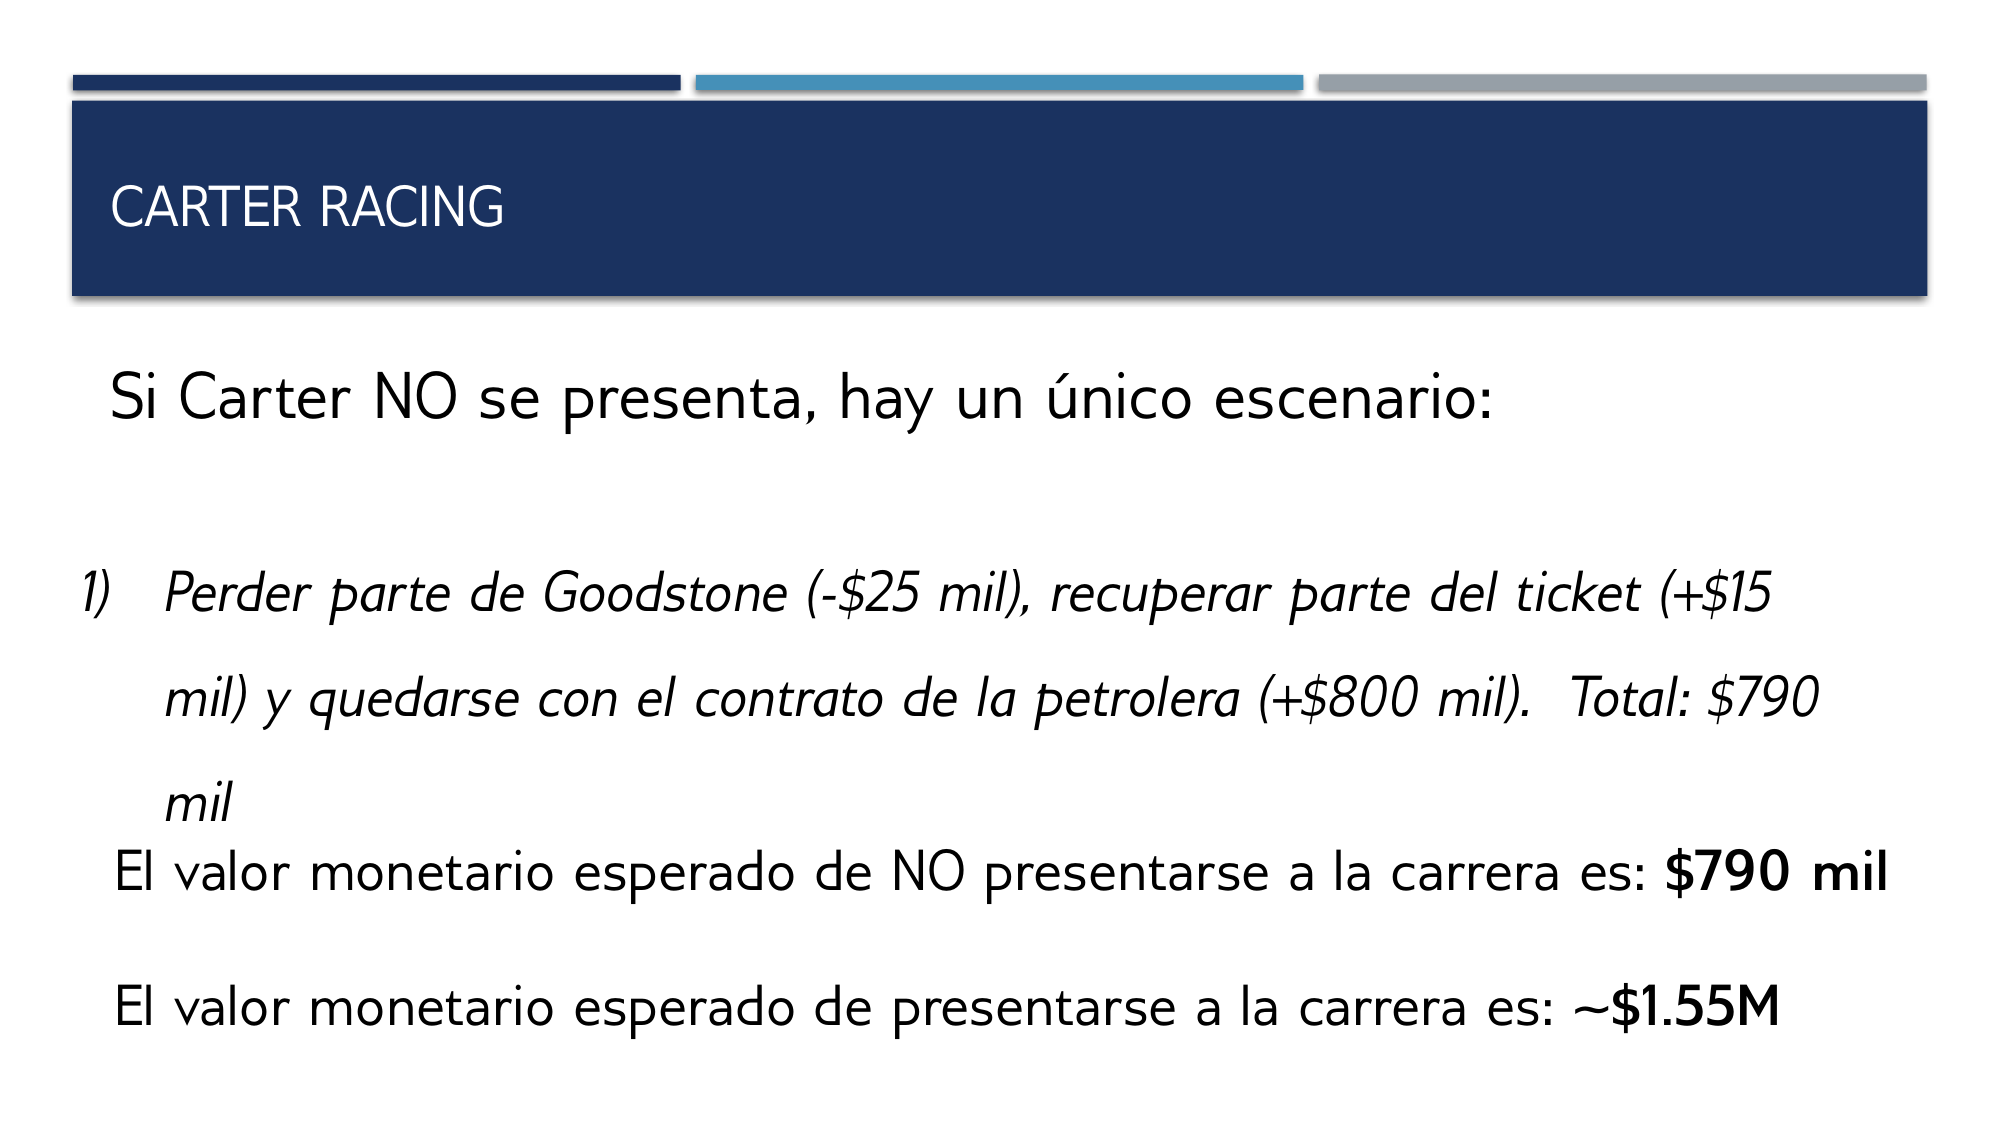

# Carter racing
Si Carter NO se presenta, hay un único escenario:
Perder parte de Goodstone (-$25 mil), recuperar parte del ticket (+$15 mil) y quedarse con el contrato de la petrolera (+$800 mil).  Total: $790 mil
El valor monetario esperado de NO presentarse a la carrera es: $790 mil
El valor monetario esperado de presentarse a la carrera es: ~$1.55M